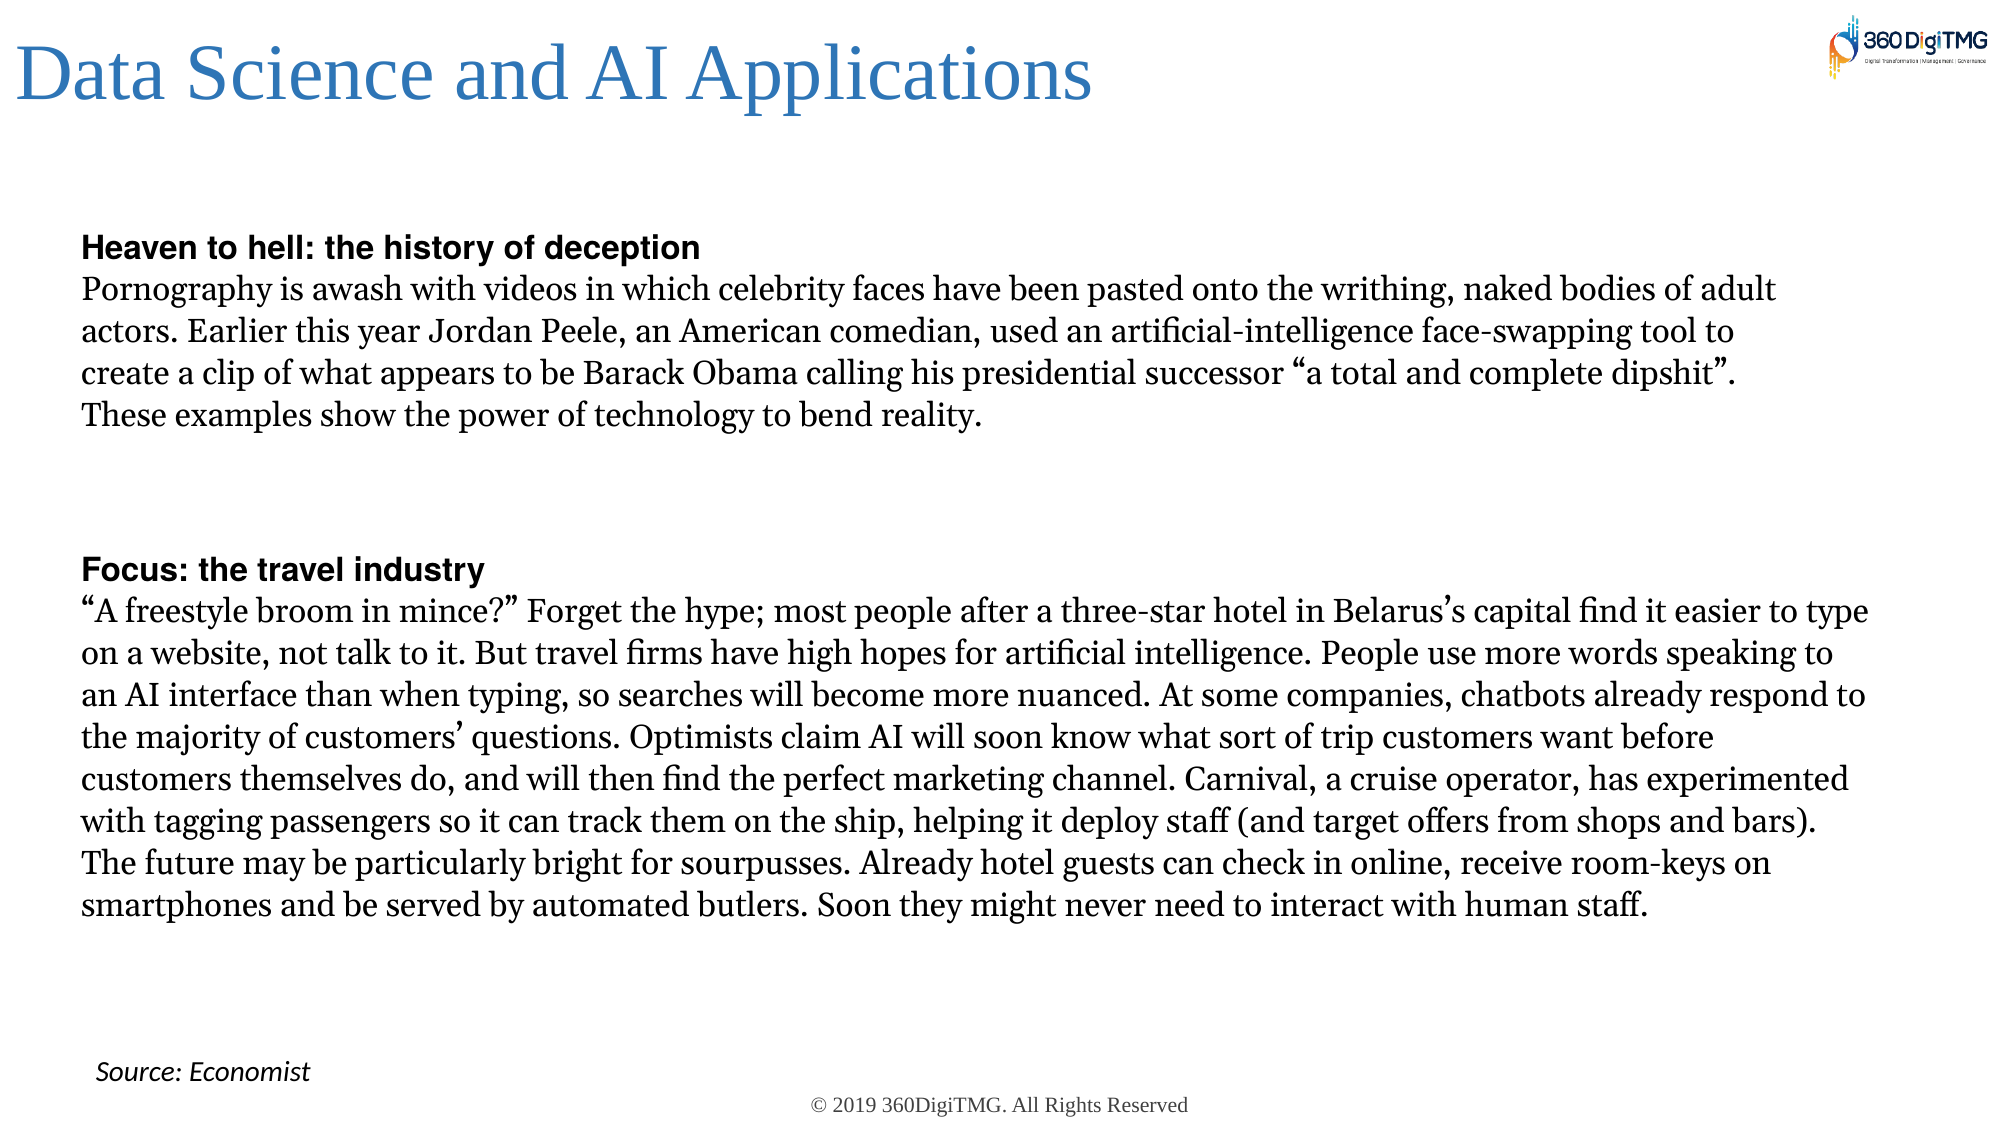

# Data Science and AI Applications
| Heaven to hell: the history of deception |
| --- |
| Pornography is awash with videos in which celebrity faces have been pasted onto the writhing, naked bodies of adult actors. Earlier this year Jordan Peele, an American comedian, used an artificial-intelligence face-swapping tool to create a clip of what appears to be Barack Obama calling his presidential successor “a total and complete dipshit”. These examples show the power of technology to bend reality. |
| Focus: the travel industry |
| --- |
| “A freestyle broom in mince?” Forget the hype; most people after a three-star hotel in Belarus’s capital find it easier to type on a website, not talk to it. But travel firms have high hopes for artificial intelligence. People use more words speaking to an AI interface than when typing, so searches will become more nuanced. At some companies, chatbots already respond to the majority of customers’ questions. Optimists claim AI will soon know what sort of trip customers want before customers themselves do, and will then find the perfect marketing channel. Carnival, a cruise operator, has experimented with tagging passengers so it can track them on the ship, helping it deploy staff (and target offers from shops and bars). The future may be particularly bright for sourpusses. Already hotel guests can check in online, receive room-keys on smartphones and be served by automated butlers. Soon they might never need to interact with human staff. |
Source: Economist